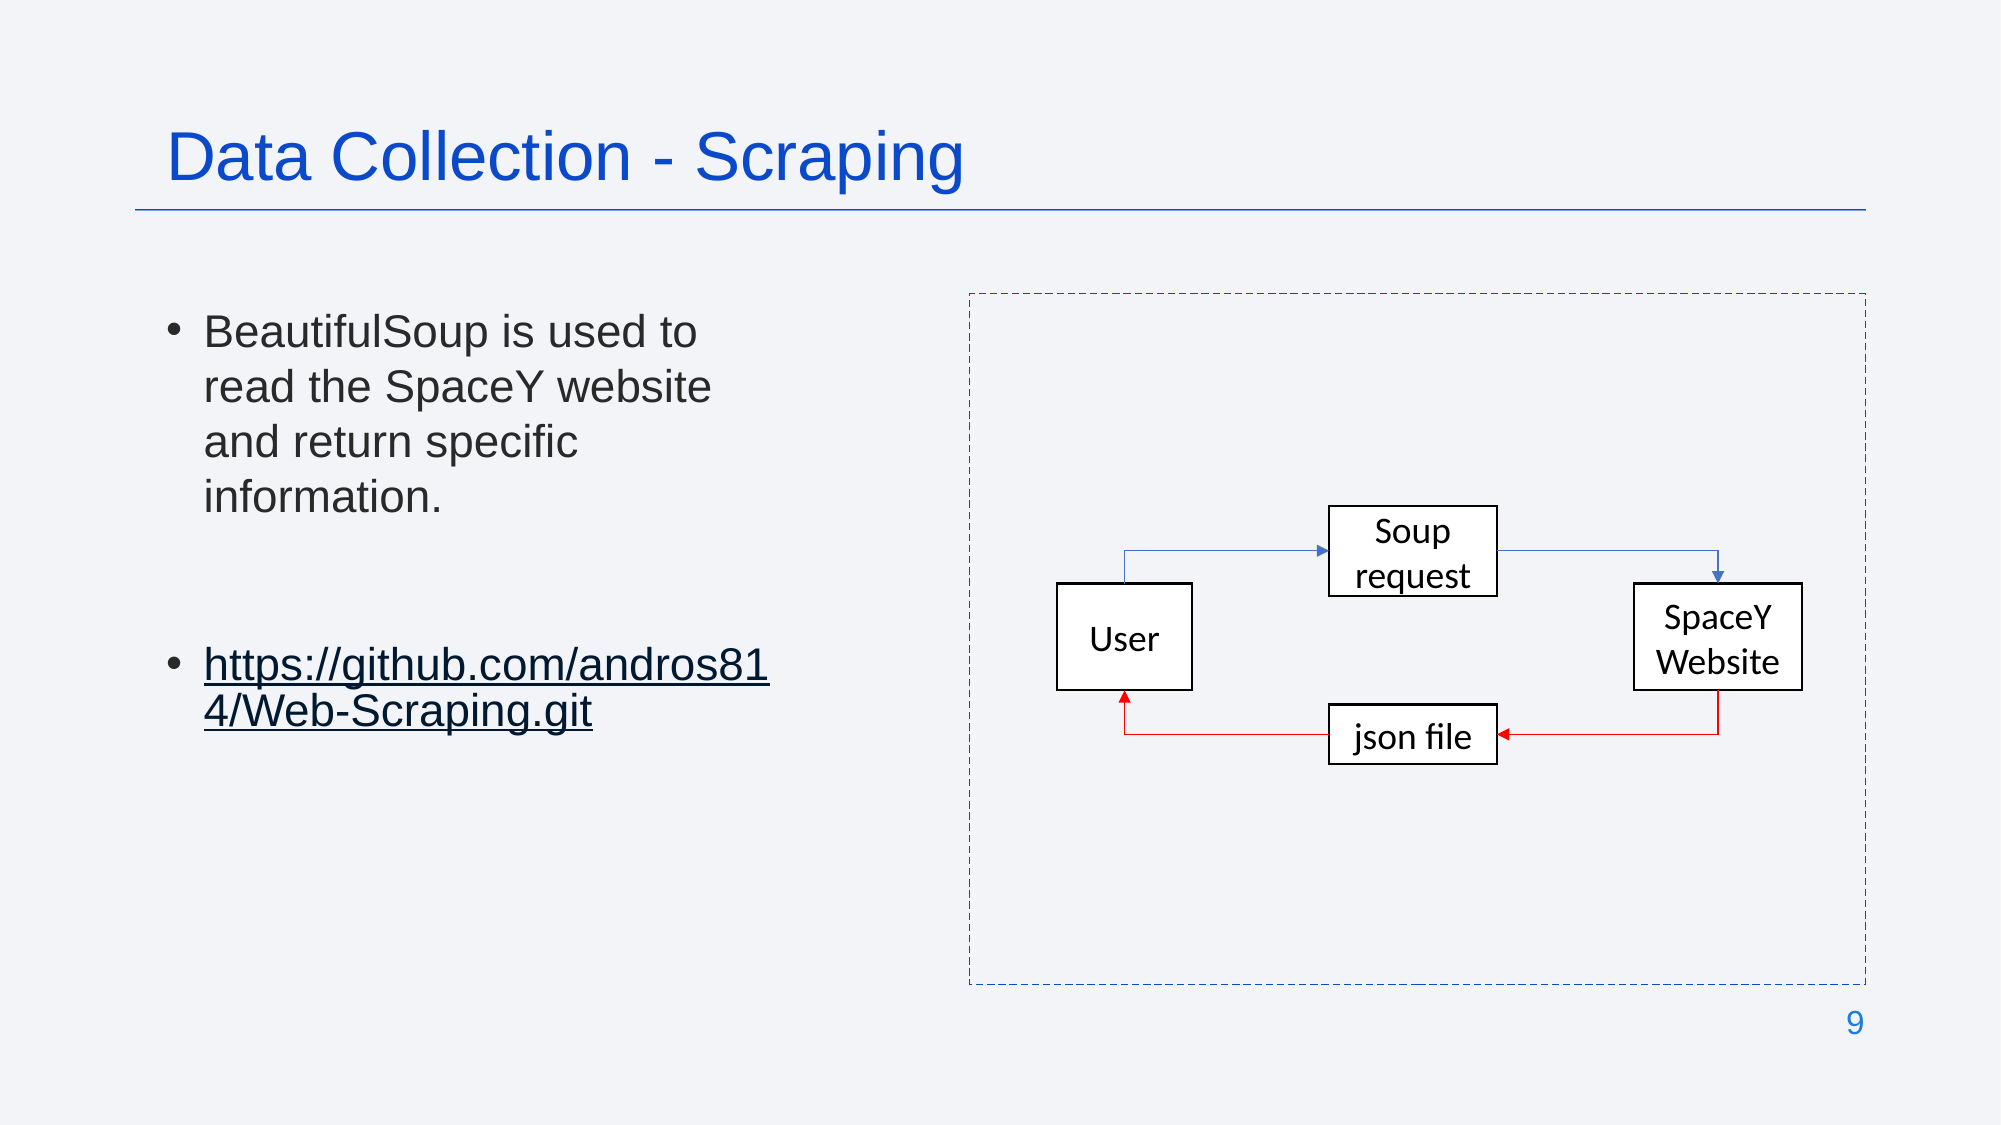

Data Collection - Scraping
BeautifulSoup is used to read the SpaceY website and return specific information.

https://github.com/andros814/Web-Scraping.git

Soup request
User
SpaceY Website
json file
9